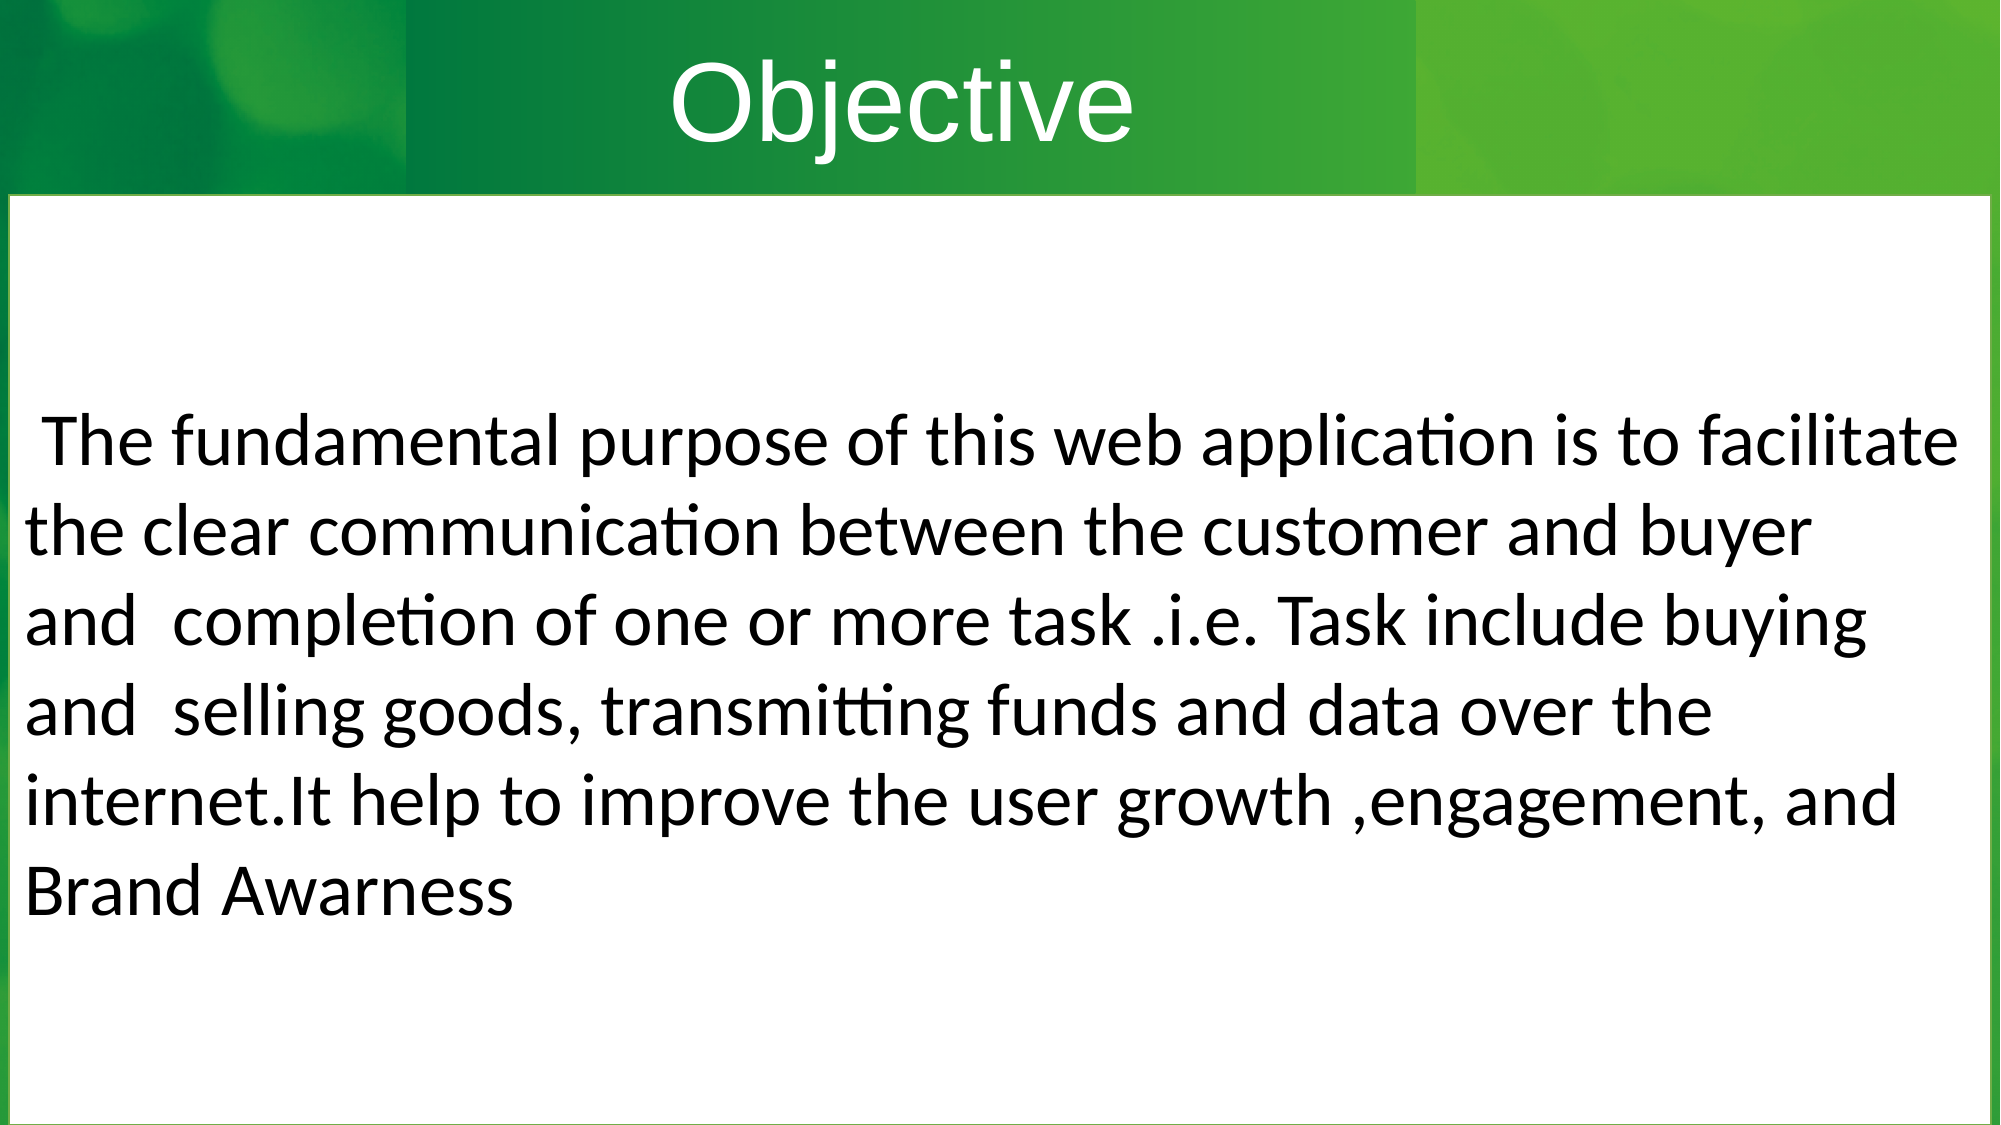

Objective
 The fundamental purpose of this web application is to facilitate the clear communication between the customer and buyer
and  completion of one or more task .i.e. Task include buying and  selling goods, transmitting funds and data over the internet.It help to improve the user growth ,engagement, and Brand Awarness